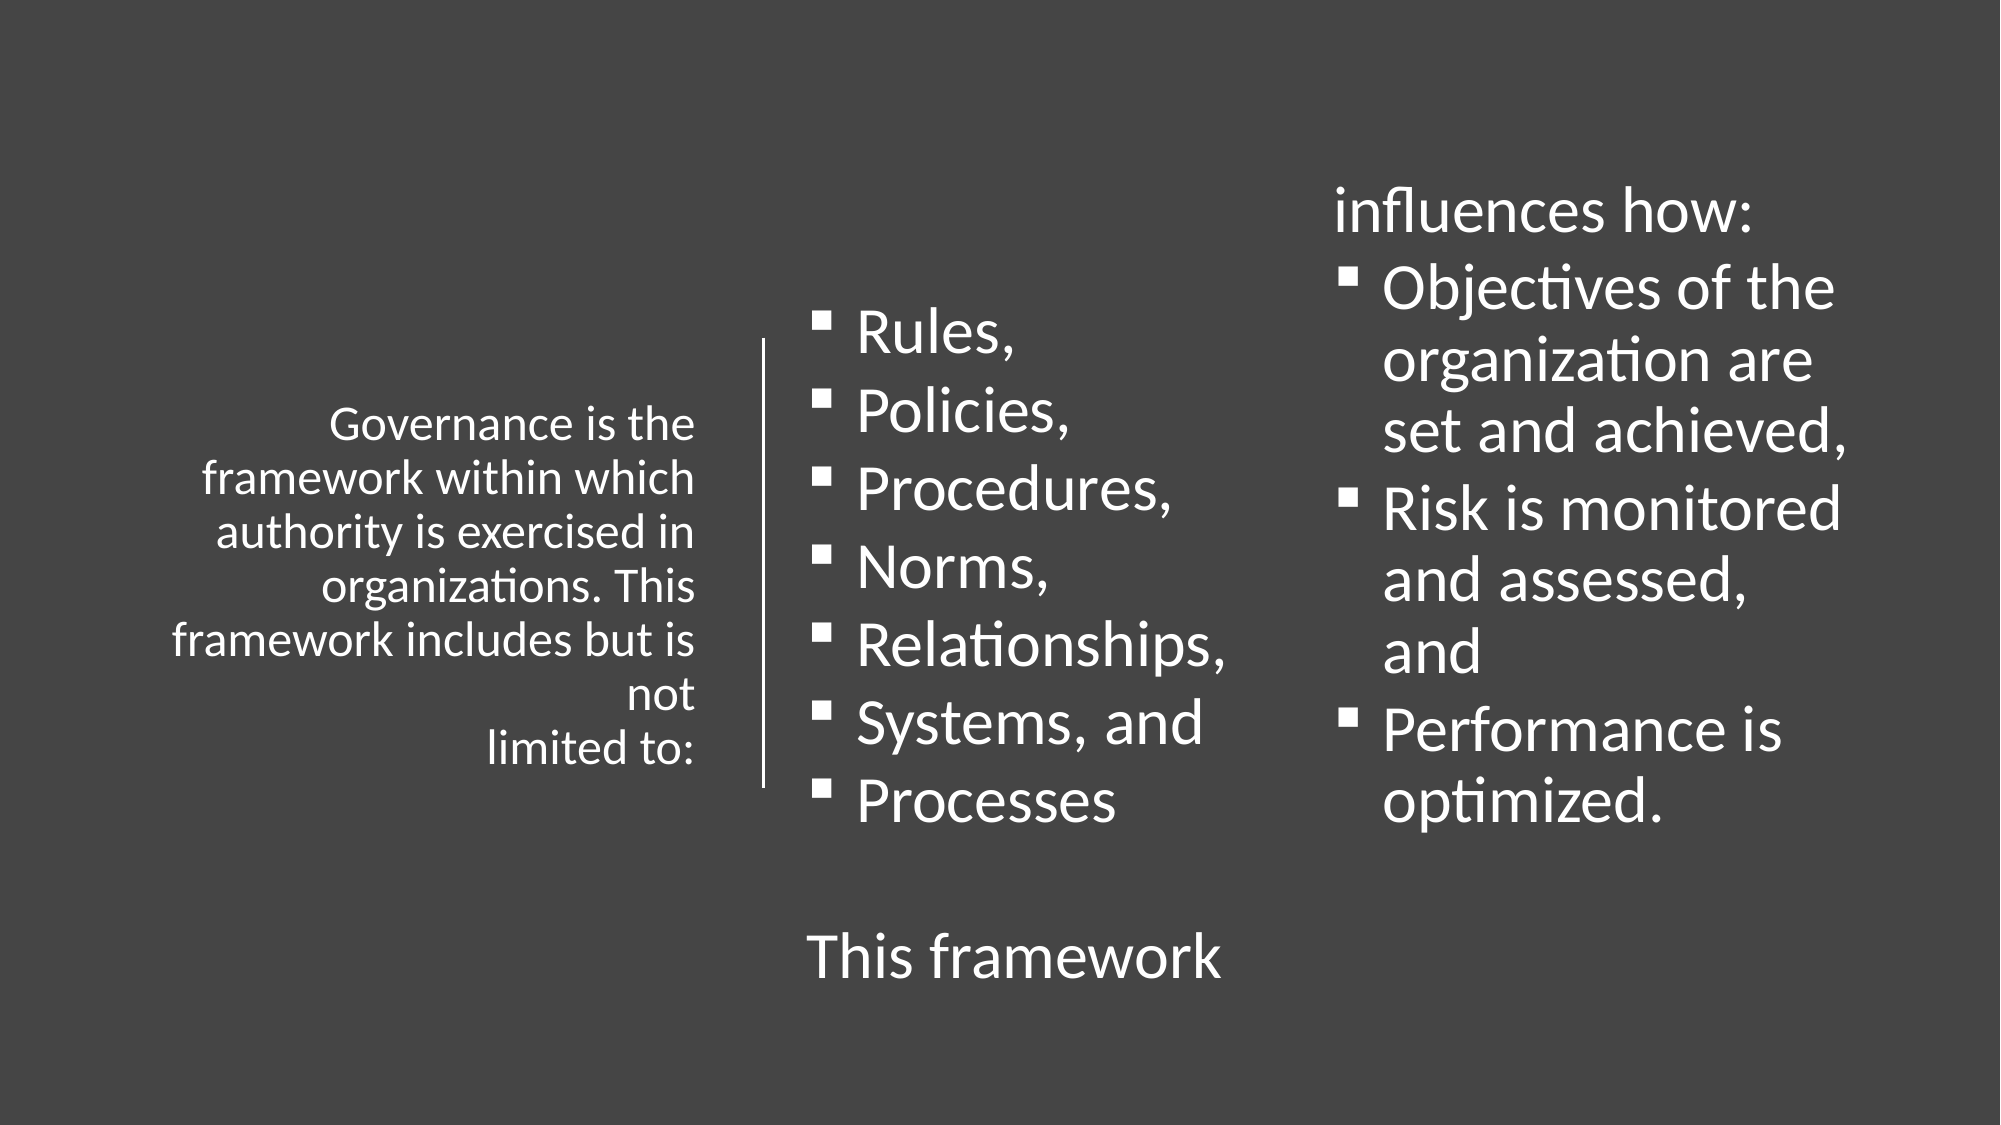

# Governance is the framework within which authority is exercised in organizations. This framework includes but is not limited to:

Rules,
Policies,
Procedures,
Norms,
Relationships,
Systems, and
Processes

This framework influences how:
Objectives of the organization are set and achieved,
Risk is monitored and assessed, and
Performance is optimized.